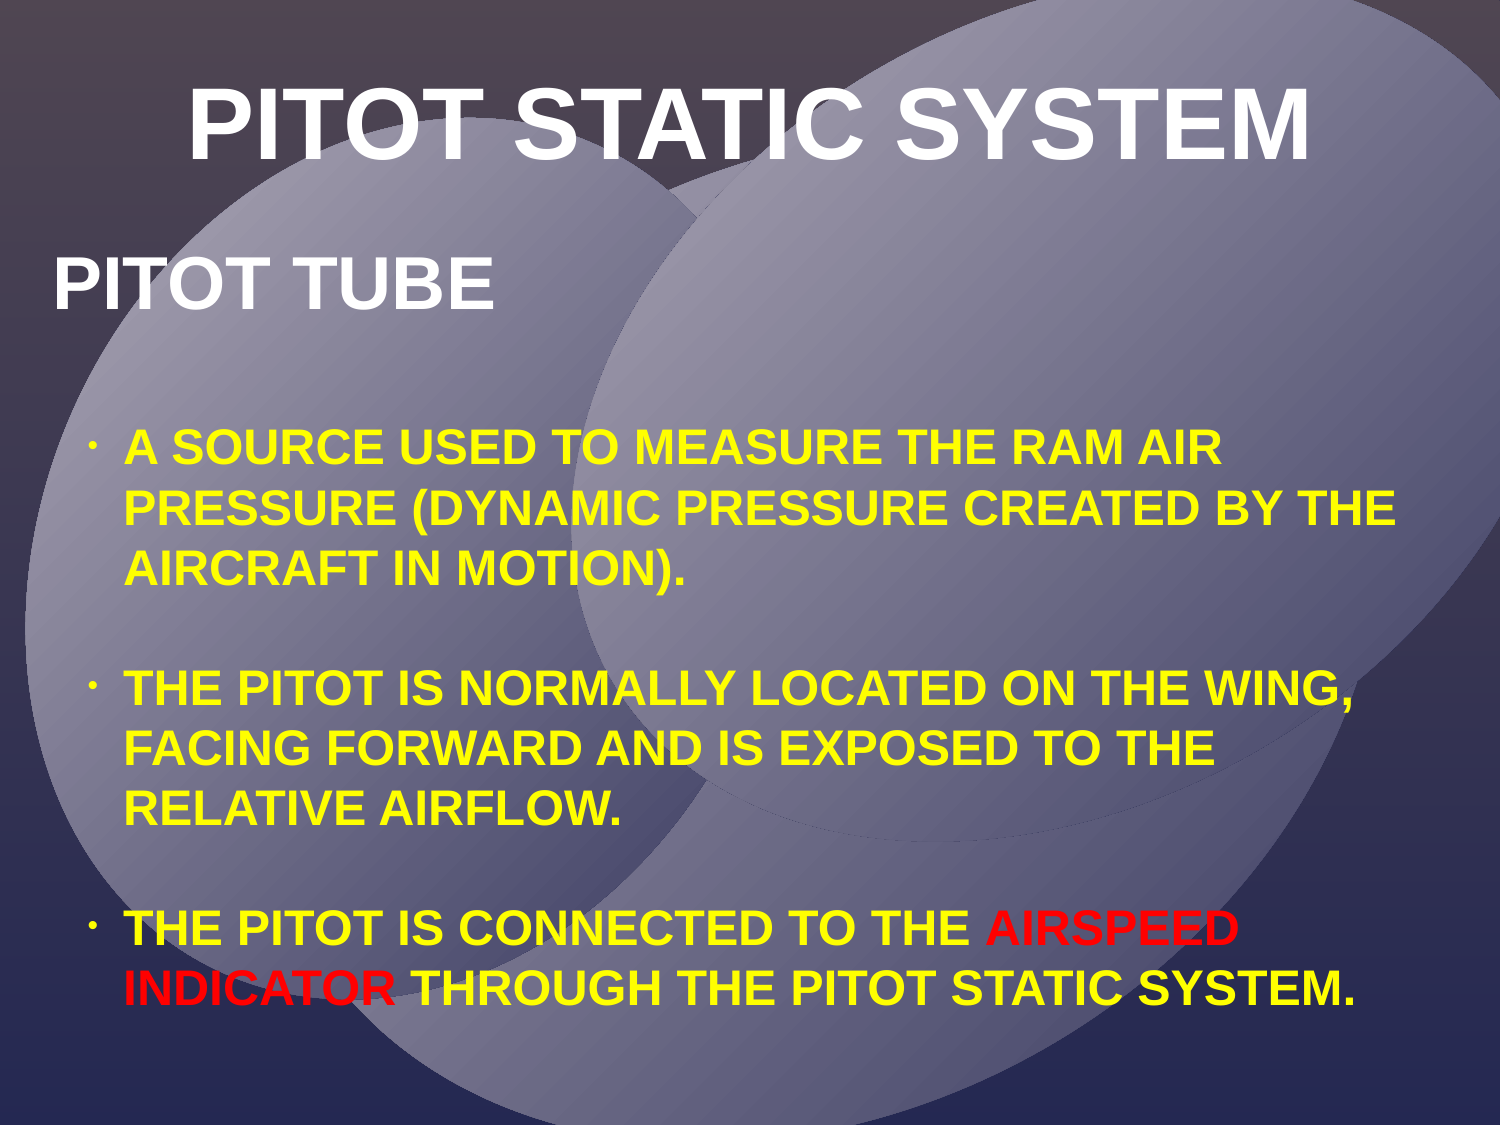

PITOT STATIC SYSTEM
PITOT TUBE

A SOURCE USED TO MEASURE THE RAM AIR PRESSURE (DYNAMIC PRESSURE CREATED BY THE AIRCRAFT IN MOTION).

THE PITOT IS NORMALLY LOCATED ON THE WING, FACING FORWARD AND IS EXPOSED TO THE RELATIVE AIRFLOW.

THE PITOT IS CONNECTED TO THE AIRSPEED INDICATOR THROUGH THE PITOT STATIC SYSTEM.